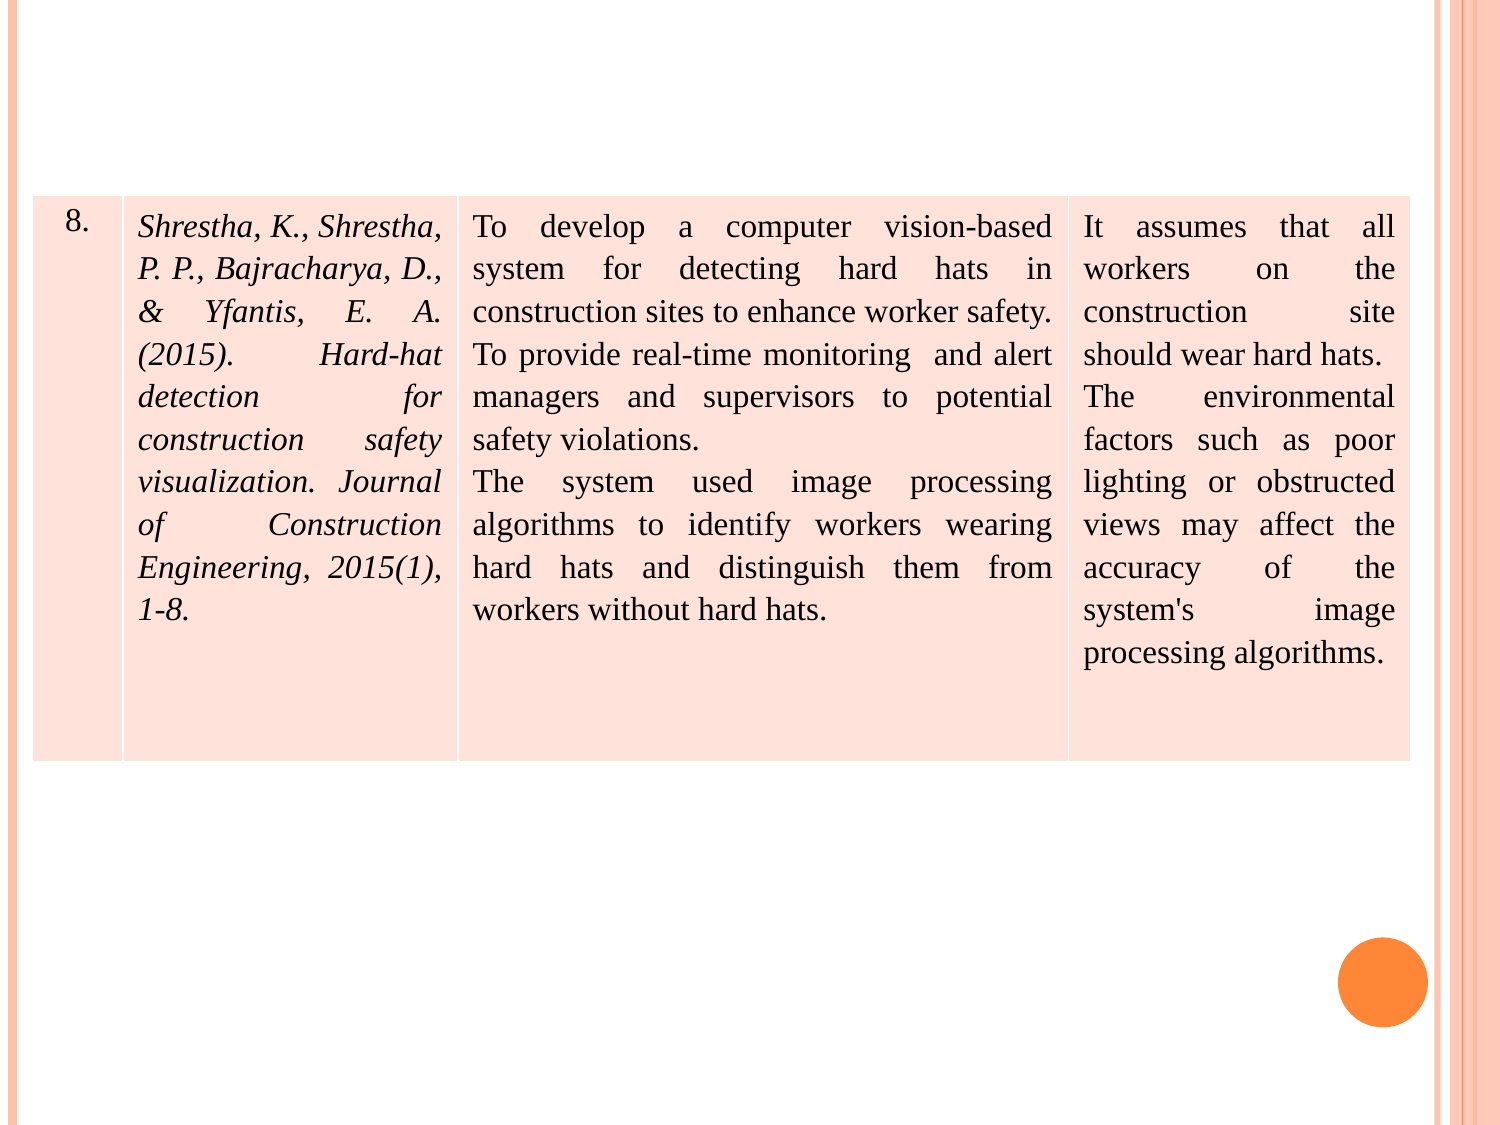

| 8. | Shrestha, K., Shrestha, P. P., Bajracharya, D., & Yfantis, E. A. (2015). Hard-hat detection for construction safety visualization. Journal of Construction Engineering, 2015(1), 1-8. | To develop a computer vision-based system for detecting hard hats in construction sites to enhance worker safety. To provide real-time monitoring and alert managers and supervisors to potential safety violations. The system used image processing algorithms to identify workers wearing hard hats and distinguish them from workers without hard hats. | It assumes that all workers on the construction site should wear hard hats. The environmental factors such as poor lighting or obstructed views may affect the accuracy of the system's image processing algorithms. |
| --- | --- | --- | --- |